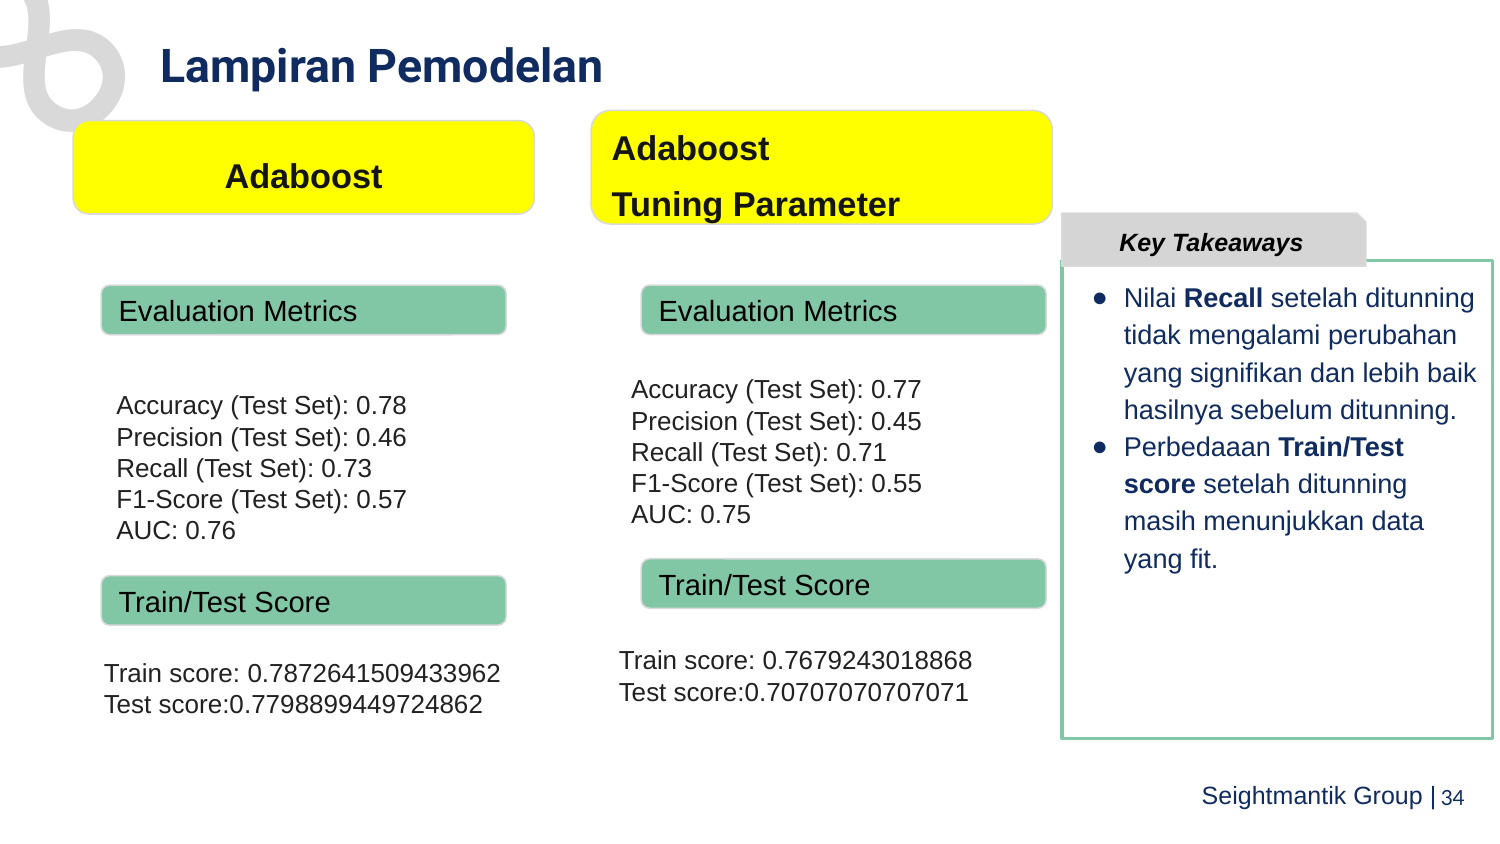

# Lampiran Pemodelan
Adaboost
Tuning Parameter
Adaboost
Key Takeaways
Nilai Recall setelah ditunning tidak mengalami perubahan yang signifikan dan lebih baik hasilnya sebelum ditunning.
Perbedaaan Train/Test score setelah ditunning masih menunjukkan data yang fit.
Evaluation Metrics
Evaluation Metrics
Accuracy (Test Set): 0.77
Precision (Test Set): 0.45
Recall (Test Set): 0.71
F1-Score (Test Set): 0.55
AUC: 0.75
Accuracy (Test Set): 0.78
Precision (Test Set): 0.46
Recall (Test Set): 0.73
F1-Score (Test Set): 0.57
AUC: 0.76
Train/Test Score
Train/Test Score
Train score: 0.7679243018868
Test score:0.70707070707071
Train score: 0.7872641509433962
Test score:0.7798899449724862
34